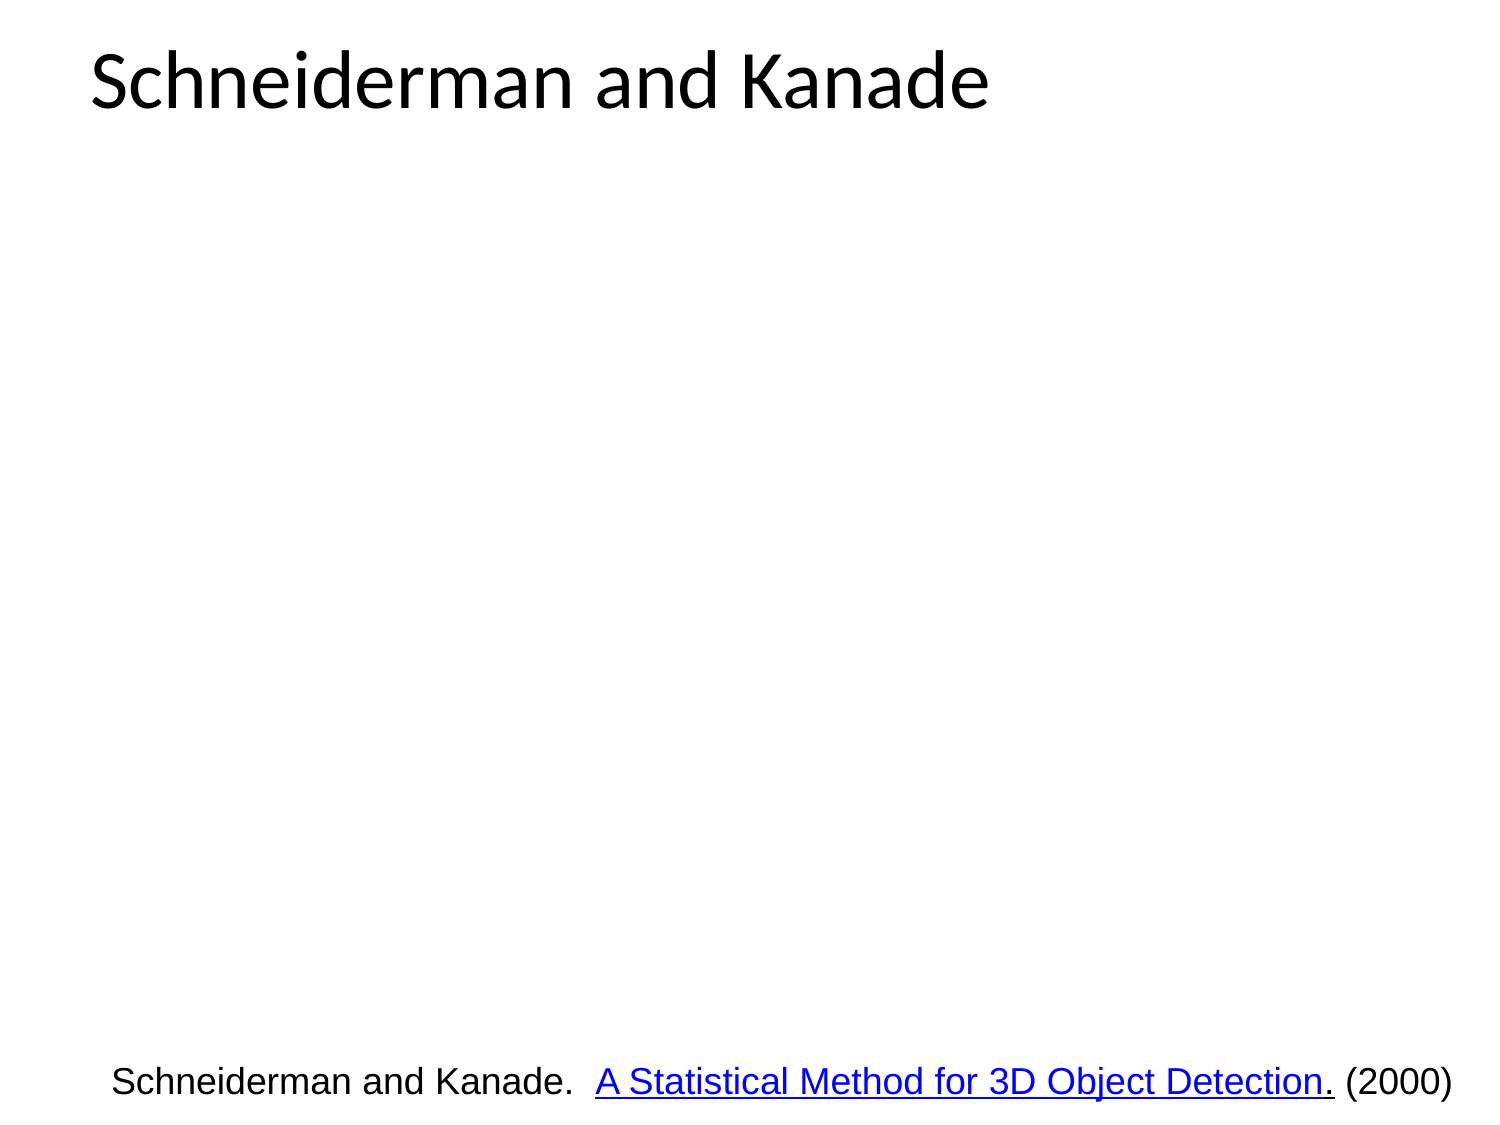

# Schneiderman and Kanade

Schneiderman and Kanade.  A Statistical Method for 3D Object Detection. (2000)